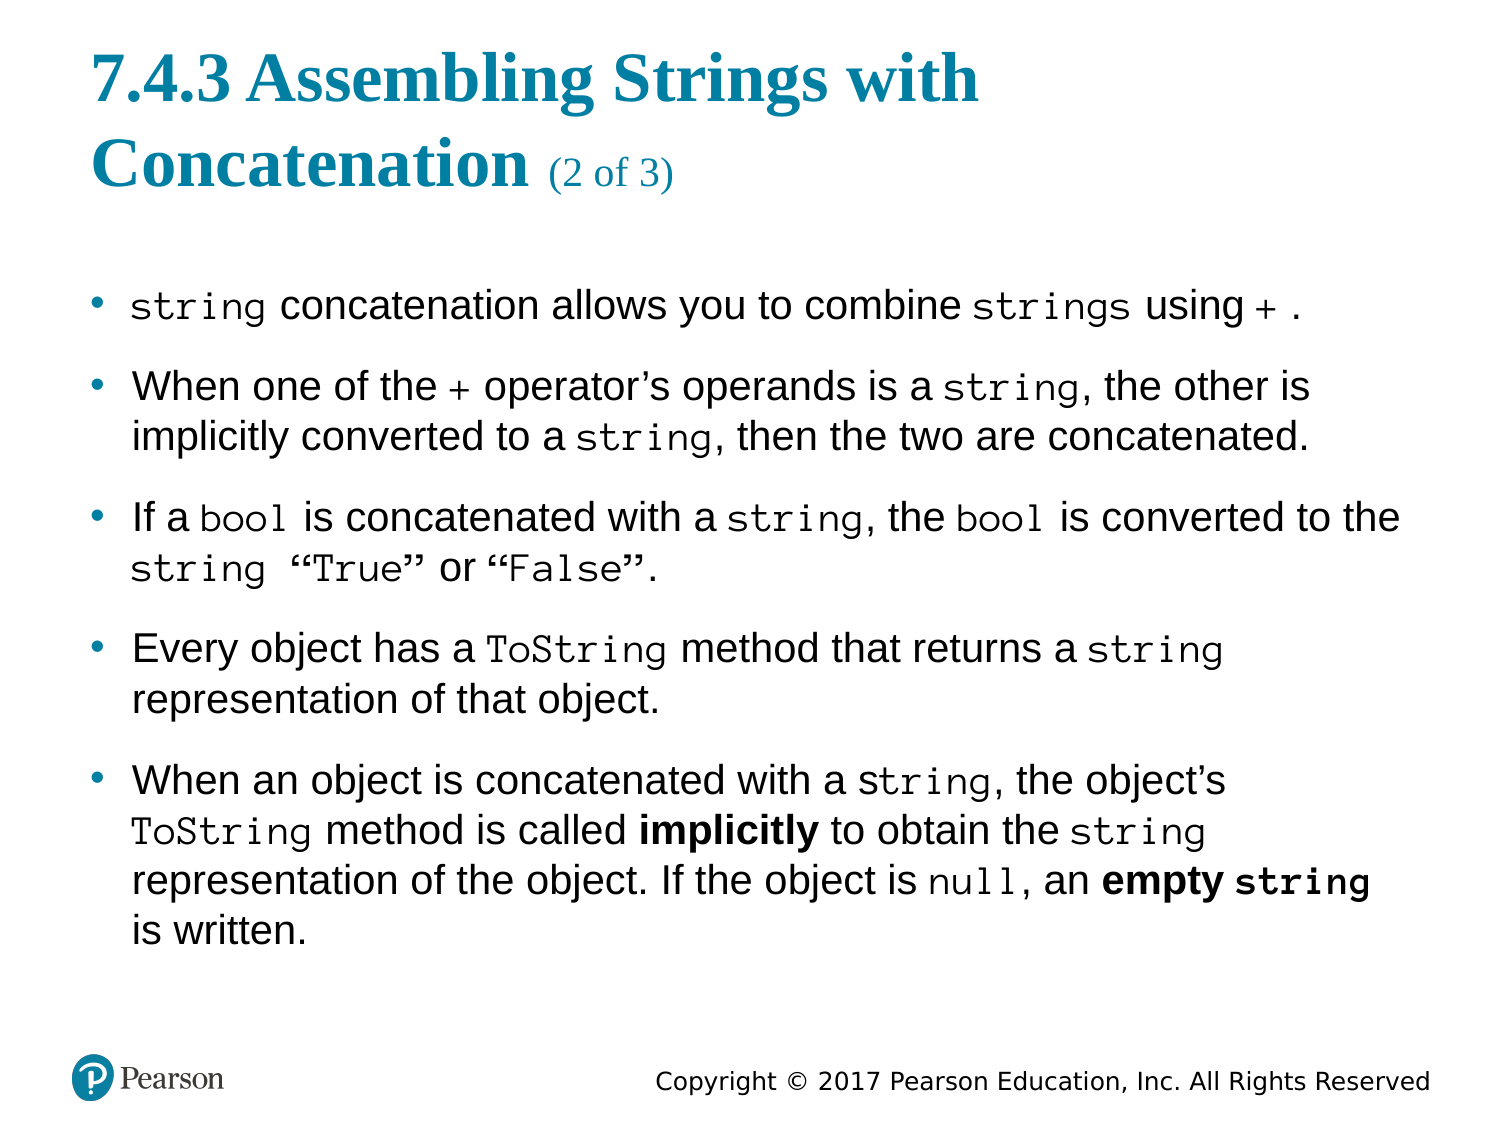

# 7.4.3 Assembling Strings with Concatenation (2 of 3)
string concatenation allows you to combine strings using + .
When one of the + operator’s operands is a string, the other is implicitly converted to a string, then the two are concatenated.
If a bool is concatenated with a string, the bool is converted to the string “True” or “False”.
Every object has a ToString method that returns a string representation of that object.
When an object is concatenated with a string, the object’s ToString method is called implicitly to obtain the string representation of the object. If the object is null, an empty string is written.